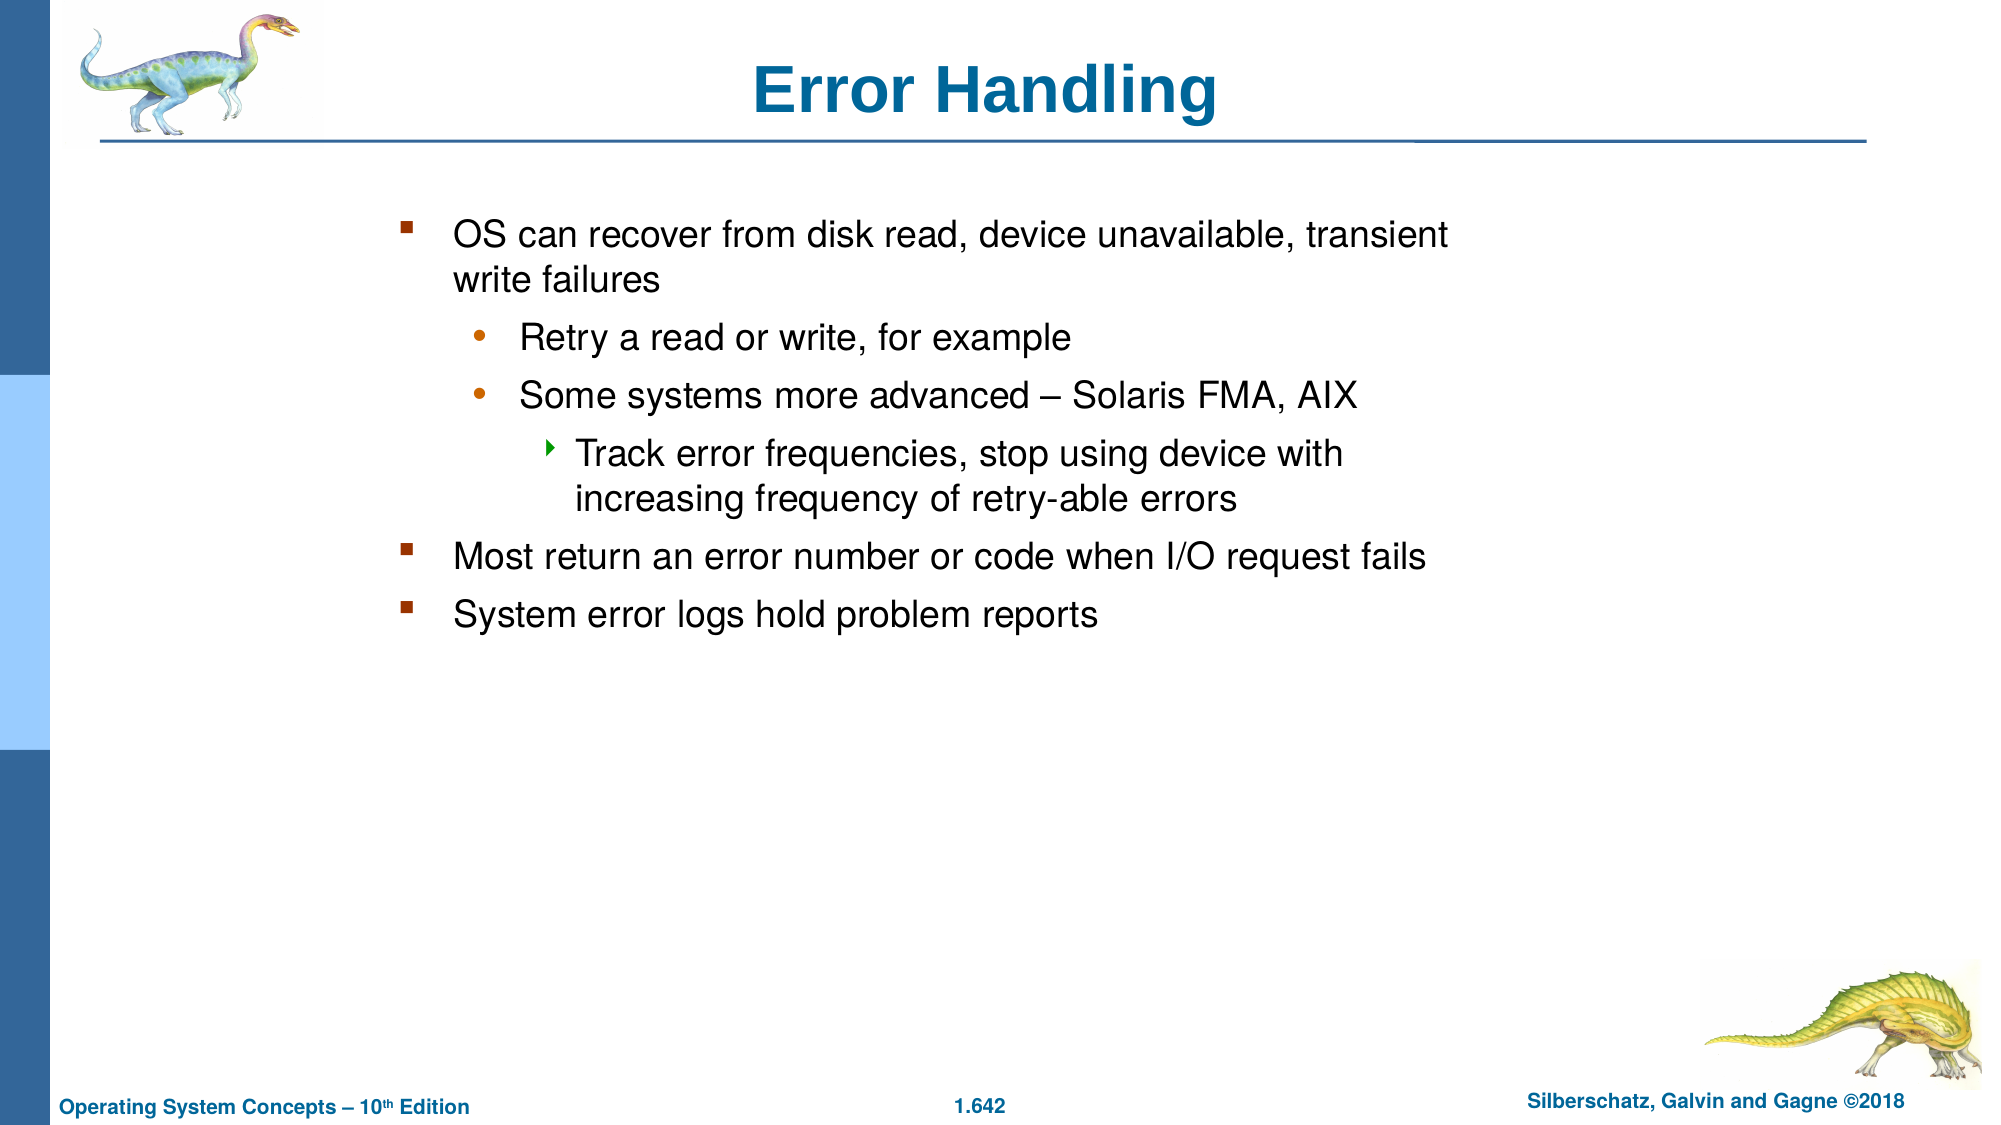

# Error Handling
OS can recover from disk read, device unavailable, transient write failures
Retry a read or write, for example
Some systems more advanced – Solaris FMA, AIX
Track error frequencies, stop using device with increasing frequency of retry-able errors
Most return an error number or code when I/O request fails
System error logs hold problem reports